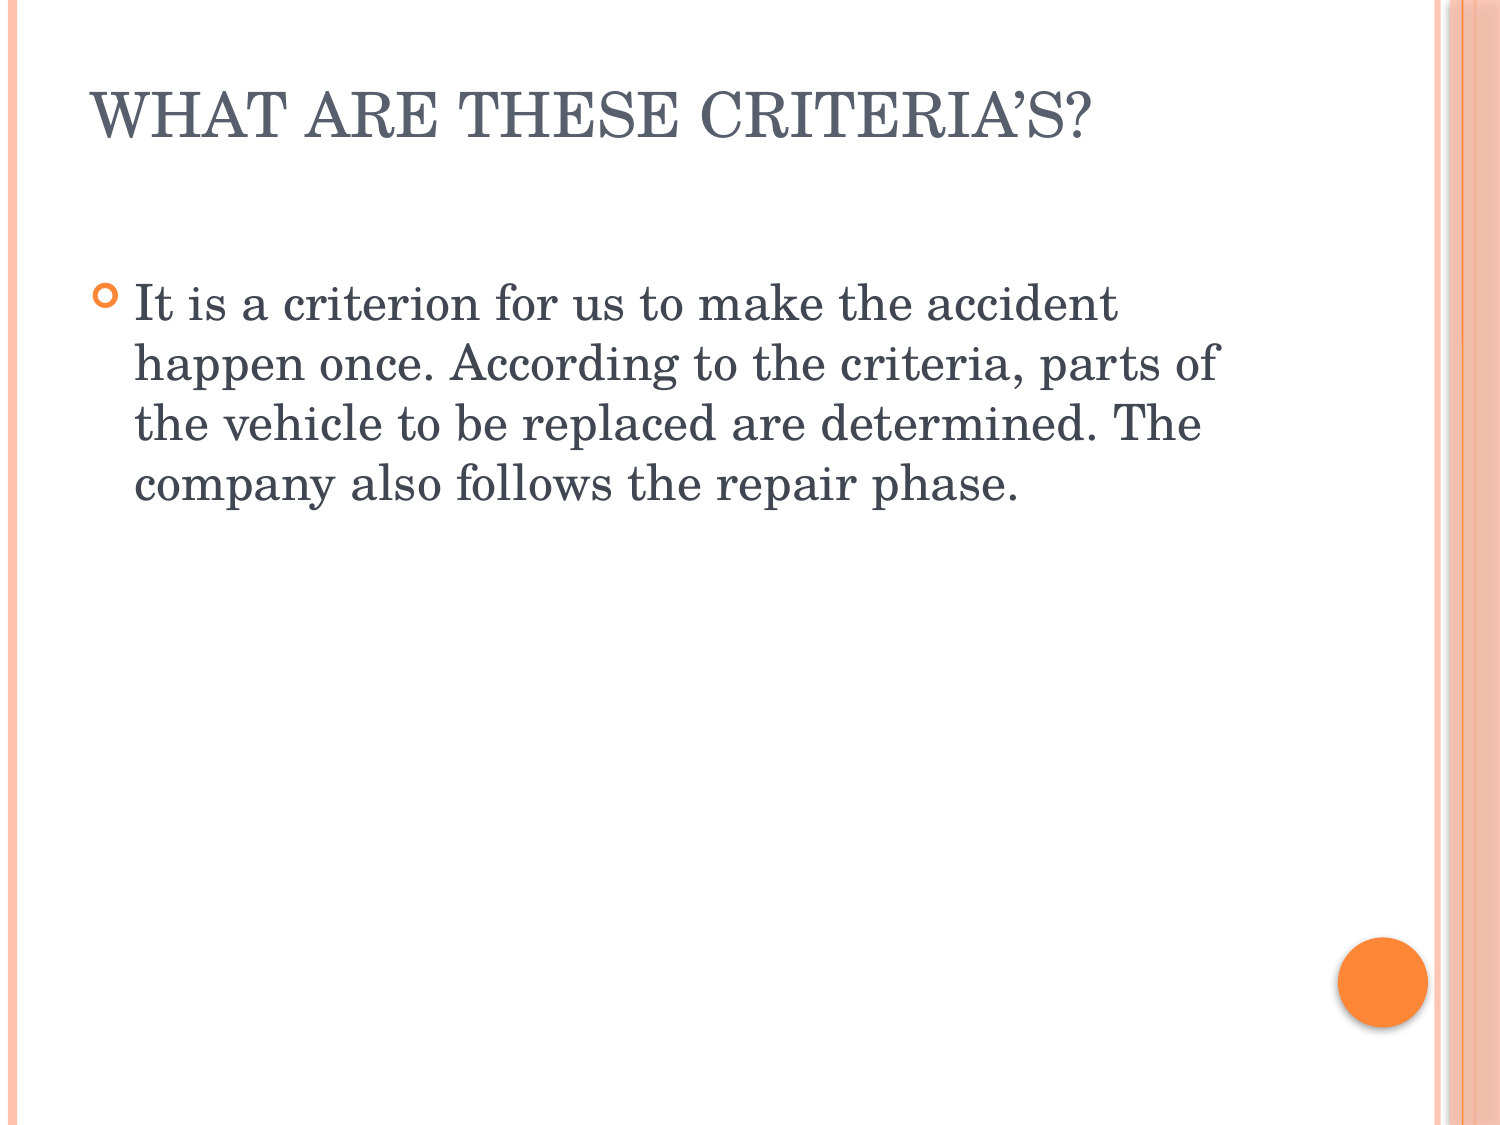

# What Are These Criteria’s?
It is a criterion for us to make the accident happen once. According to the criteria, parts of the vehicle to be replaced are determined. The company also follows the repair phase.